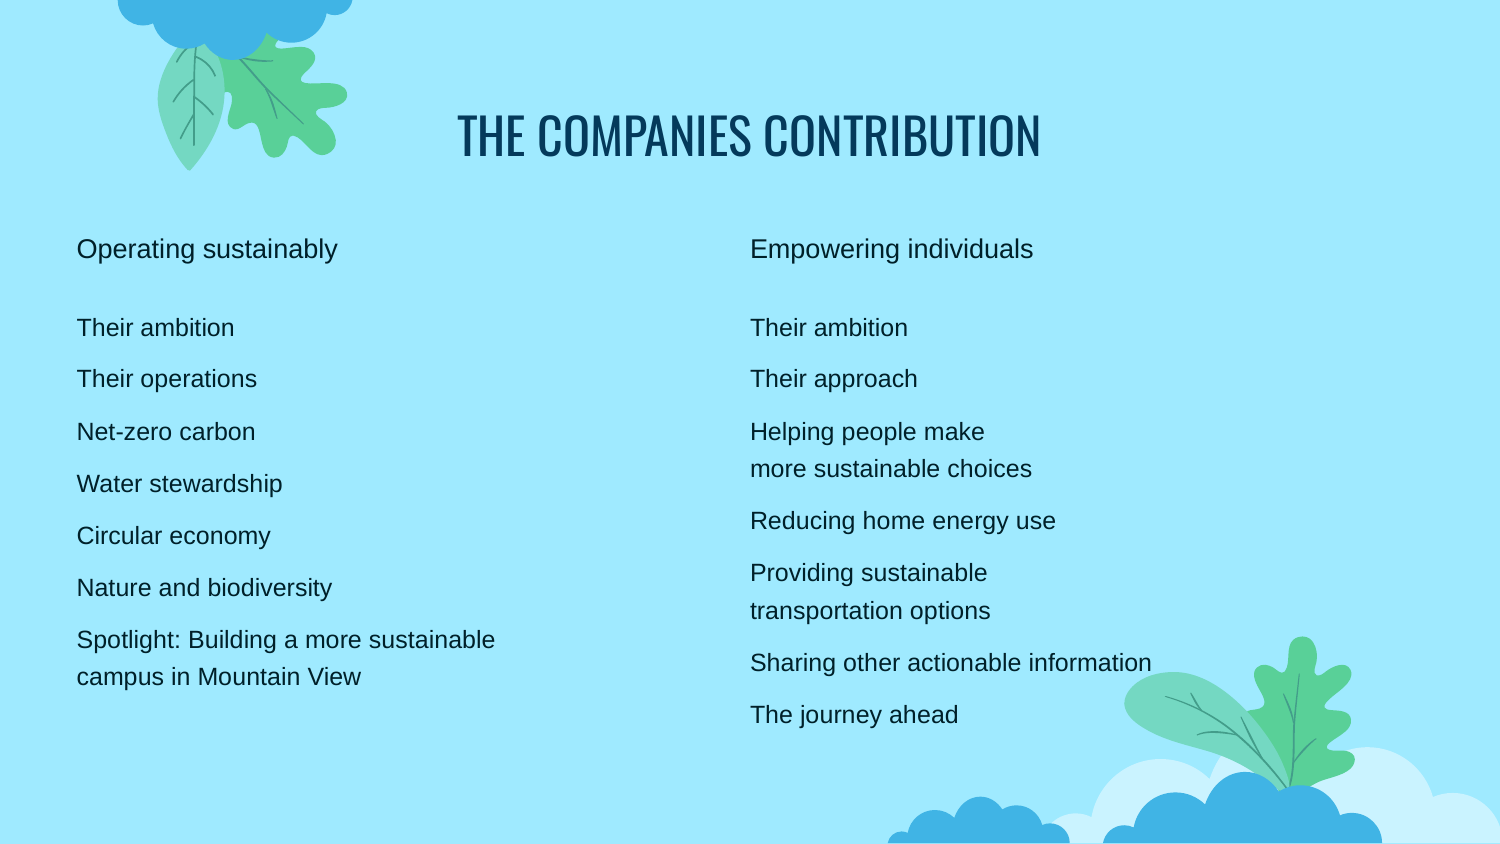

# THE COMPANIES CONTRIBUTION
| Operating sustainably |  |
| --- | --- |
| Their ambition |  |
| Their operations |  |
| Net-zero carbon |  |
| Water stewardship |  |
| Circular economy |  |
| Nature and biodiversity |  |
| Spotlight: Building a more sustainable |  |
| campus in Mountain View |  |
| Empowering individuals |  |
| --- | --- |
| Their ambition |  |
| Their approach |  |
| Helping people make |  |
| more sustainable choices |  |
| Reducing home energy use |  |
| Providing sustainable |  |
| transportation options |  |
| Sharing other actionable information |  |
| The journey ahead |  |